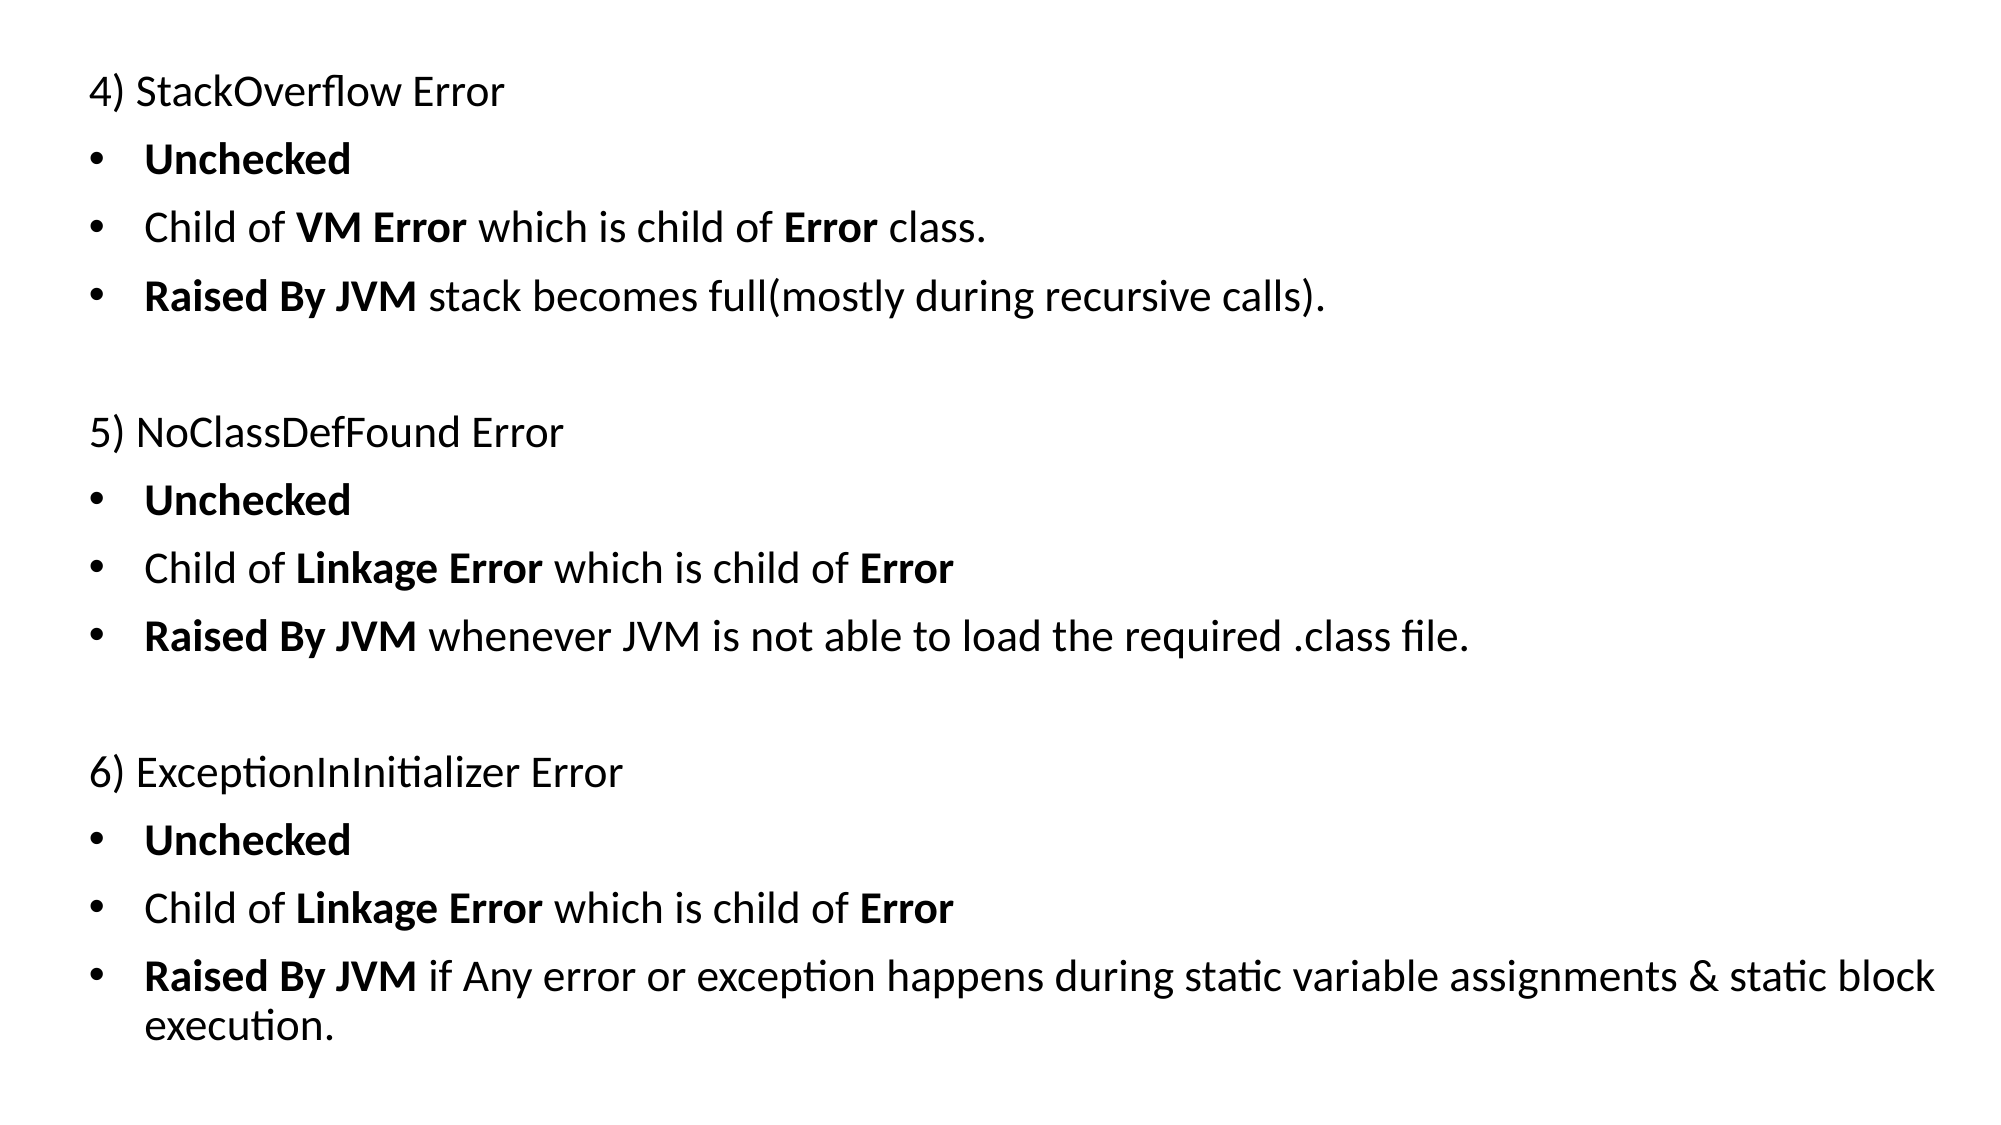

4) StackOverflow Error
Unchecked
Child of VM Error which is child of Error class.
Raised By JVM stack becomes full(mostly during recursive calls).

5) NoClassDefFound Error
Unchecked
Child of Linkage Error which is child of Error
Raised By JVM whenever JVM is not able to load the required .class file.

6) ExceptionInInitializer Error
Unchecked
Child of Linkage Error which is child of Error
Raised By JVM if Any error or exception happens during static variable assignments & static block execution.